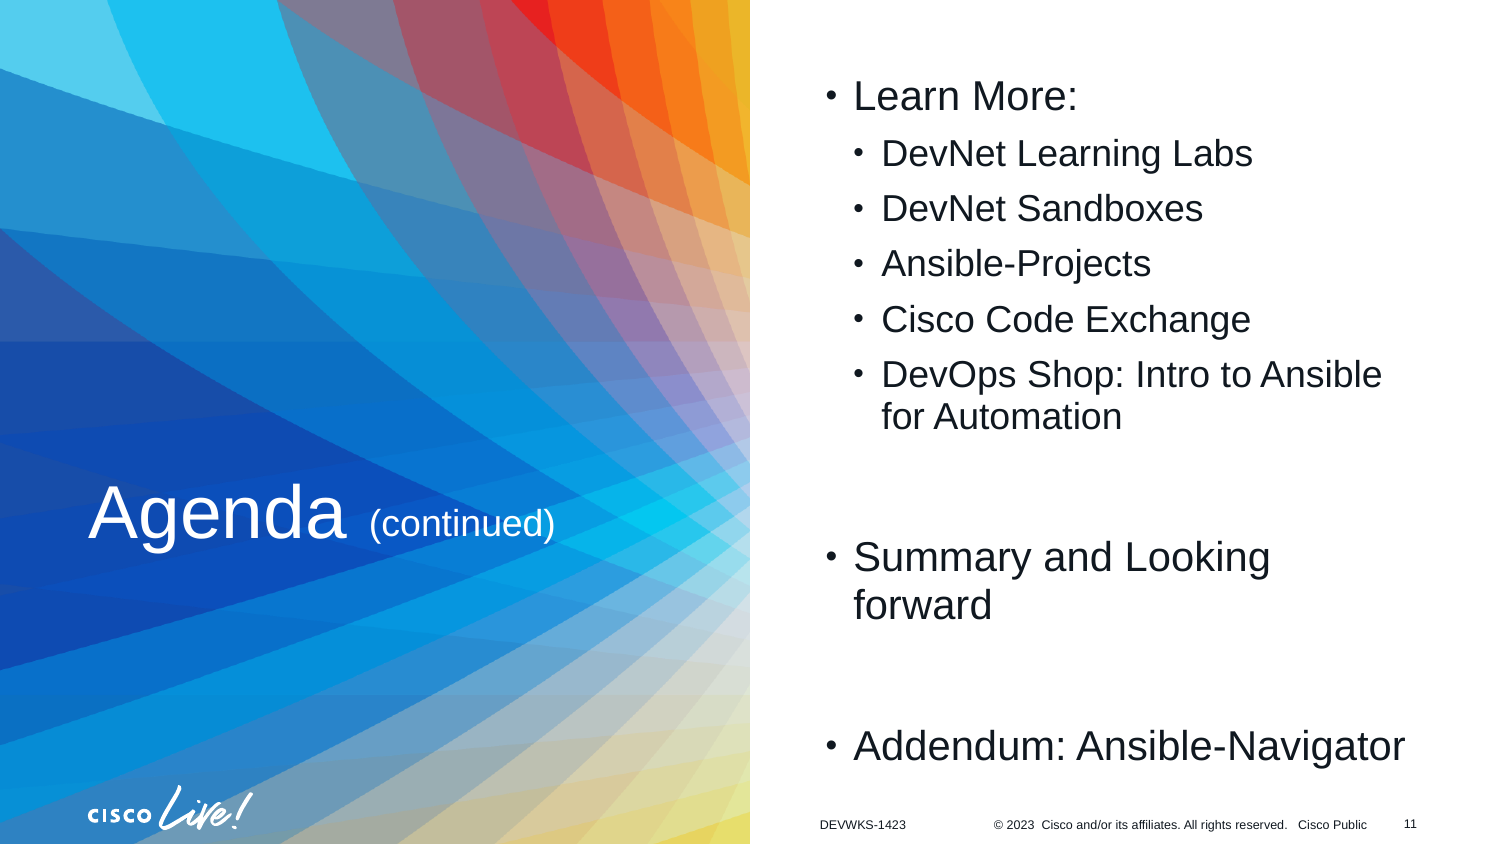

Learn More:
DevNet Learning Labs
DevNet Sandboxes
Ansible-Projects
Cisco Code Exchange
DevOps Shop: Intro to Ansible for Automation

Summary and Looking forward

Addendum: Ansible-Navigator

(continued)
11
DEVWKS-1423